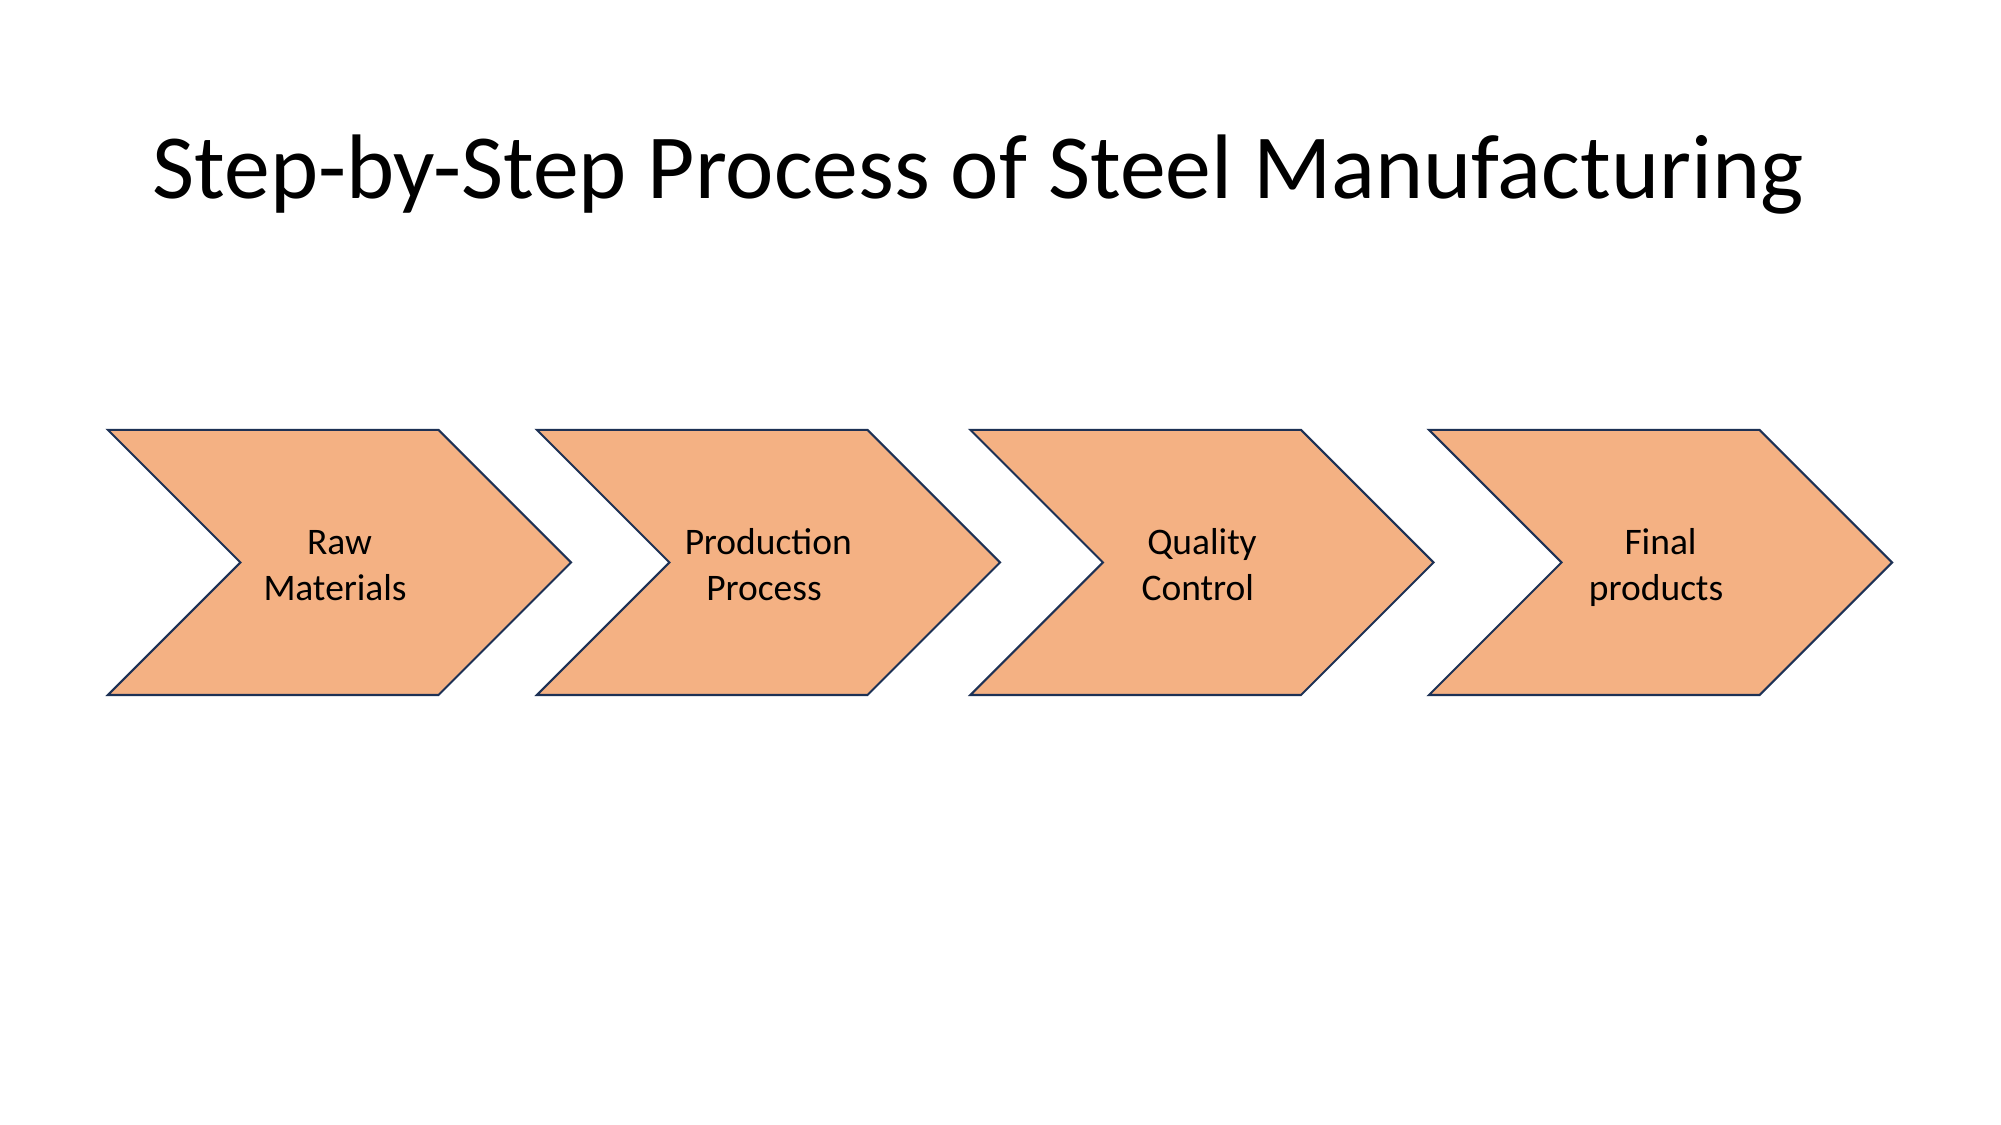

# Step-by-Step Process of Steel Manufacturing
Raw Materials
Production Process
Quality Control
Final products